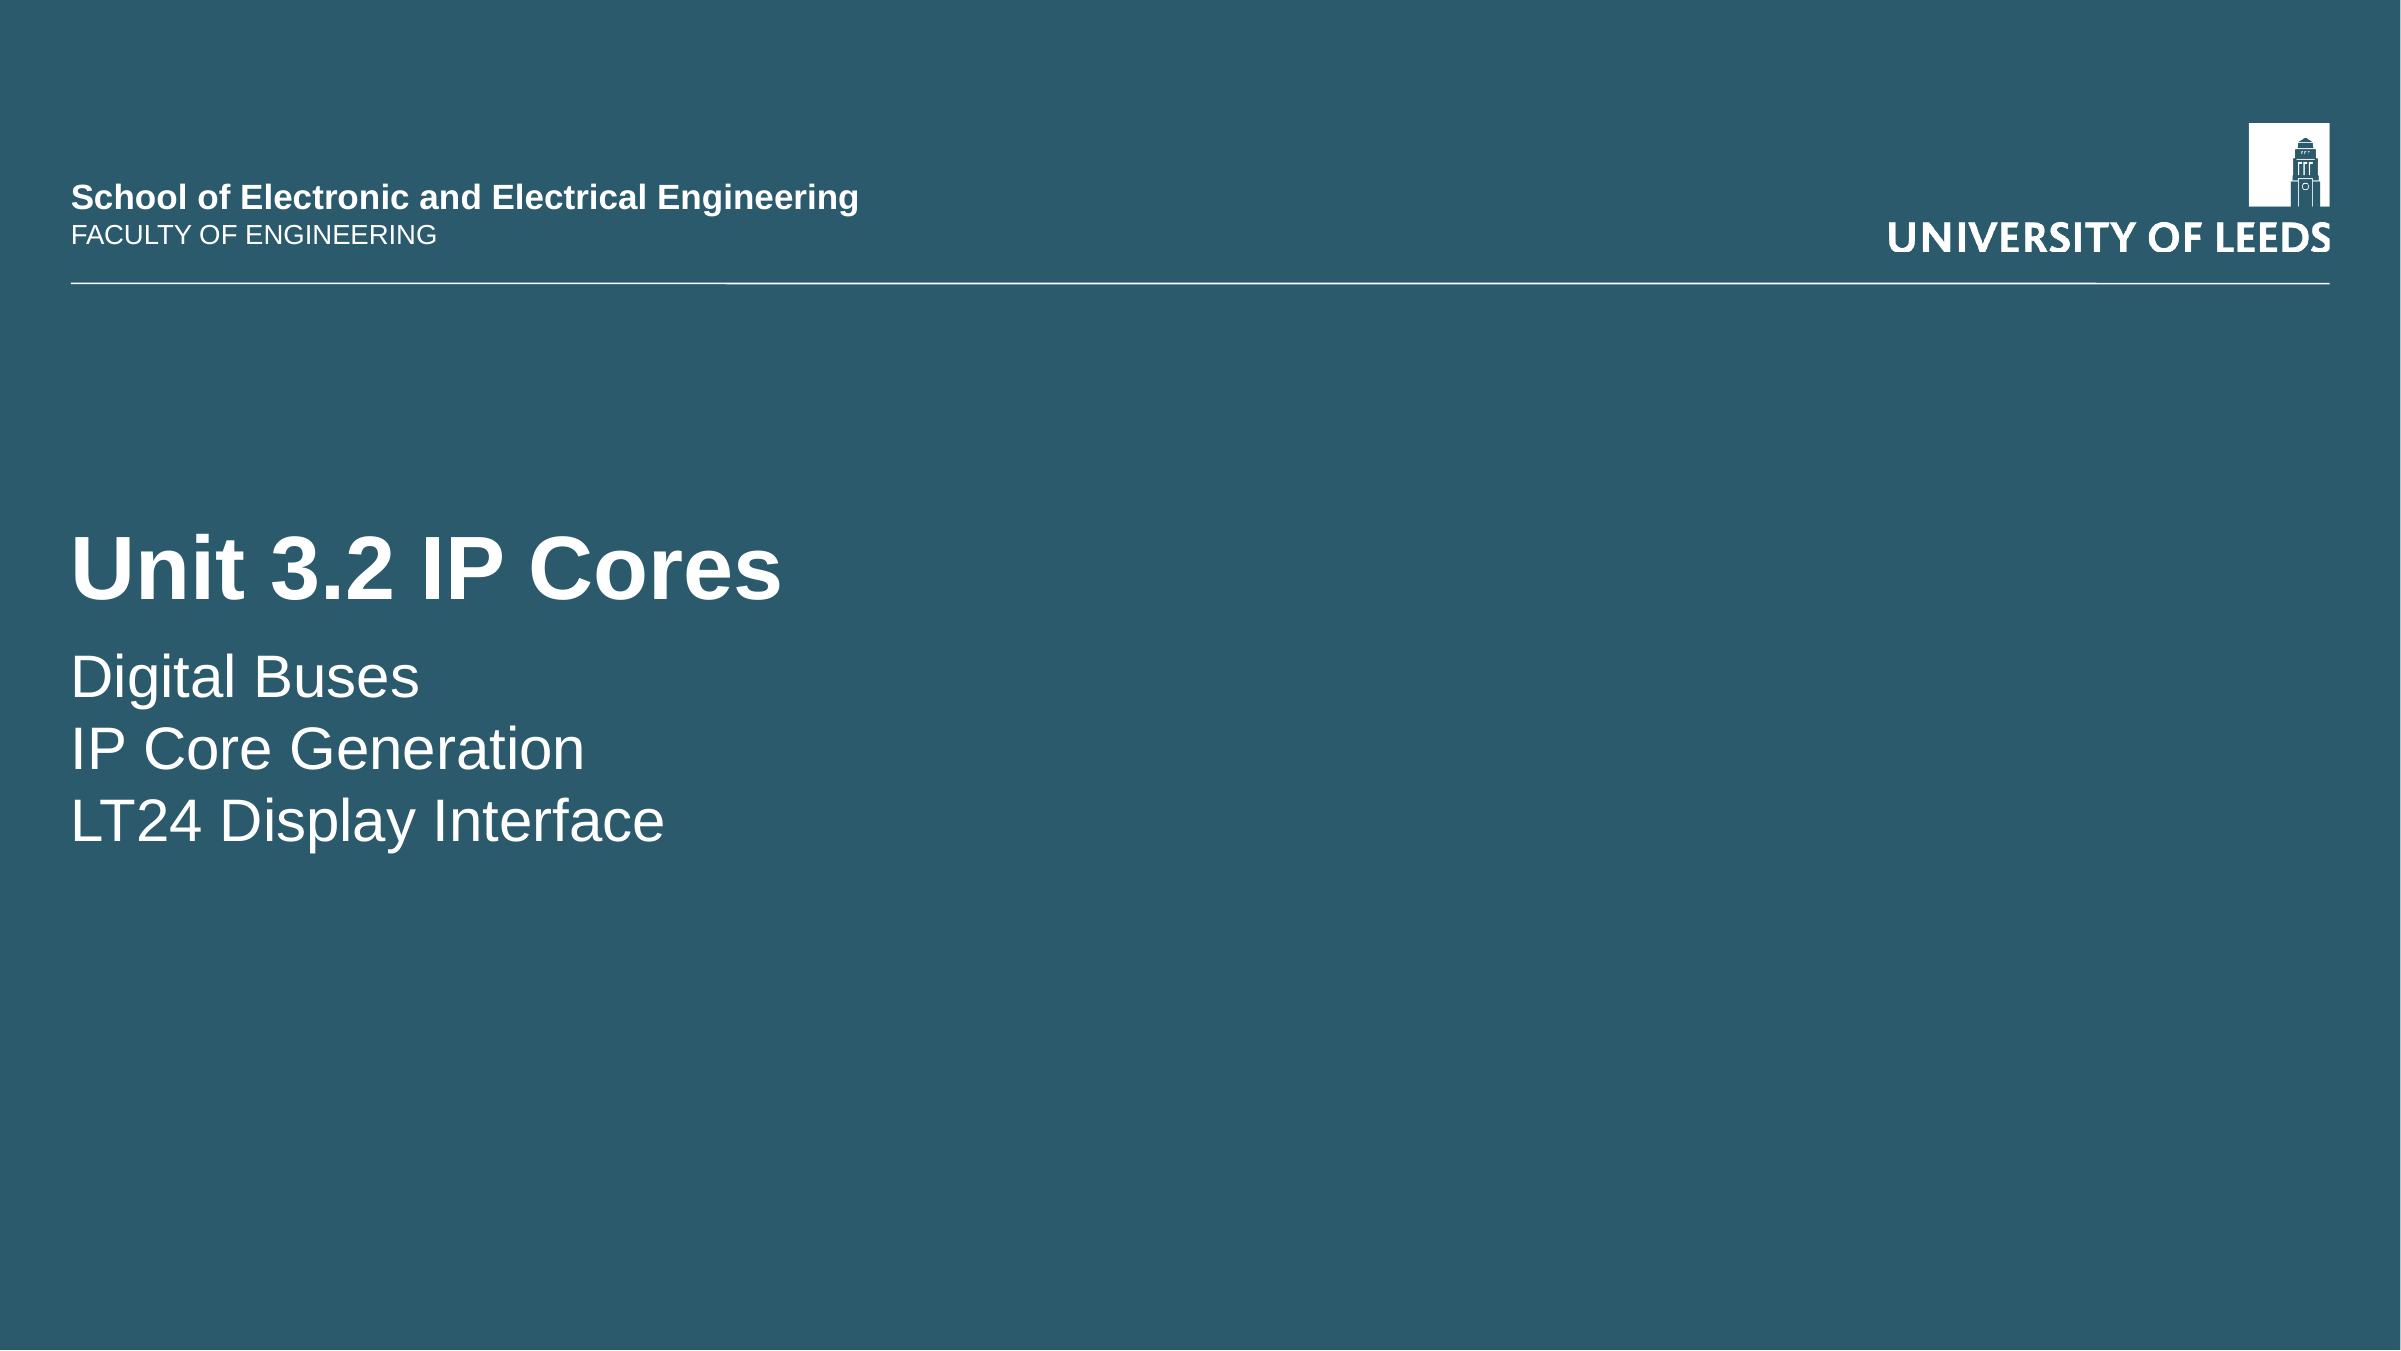

# Unit 3.2 IP Cores
Digital Buses
IP Core Generation
LT24 Display Interface